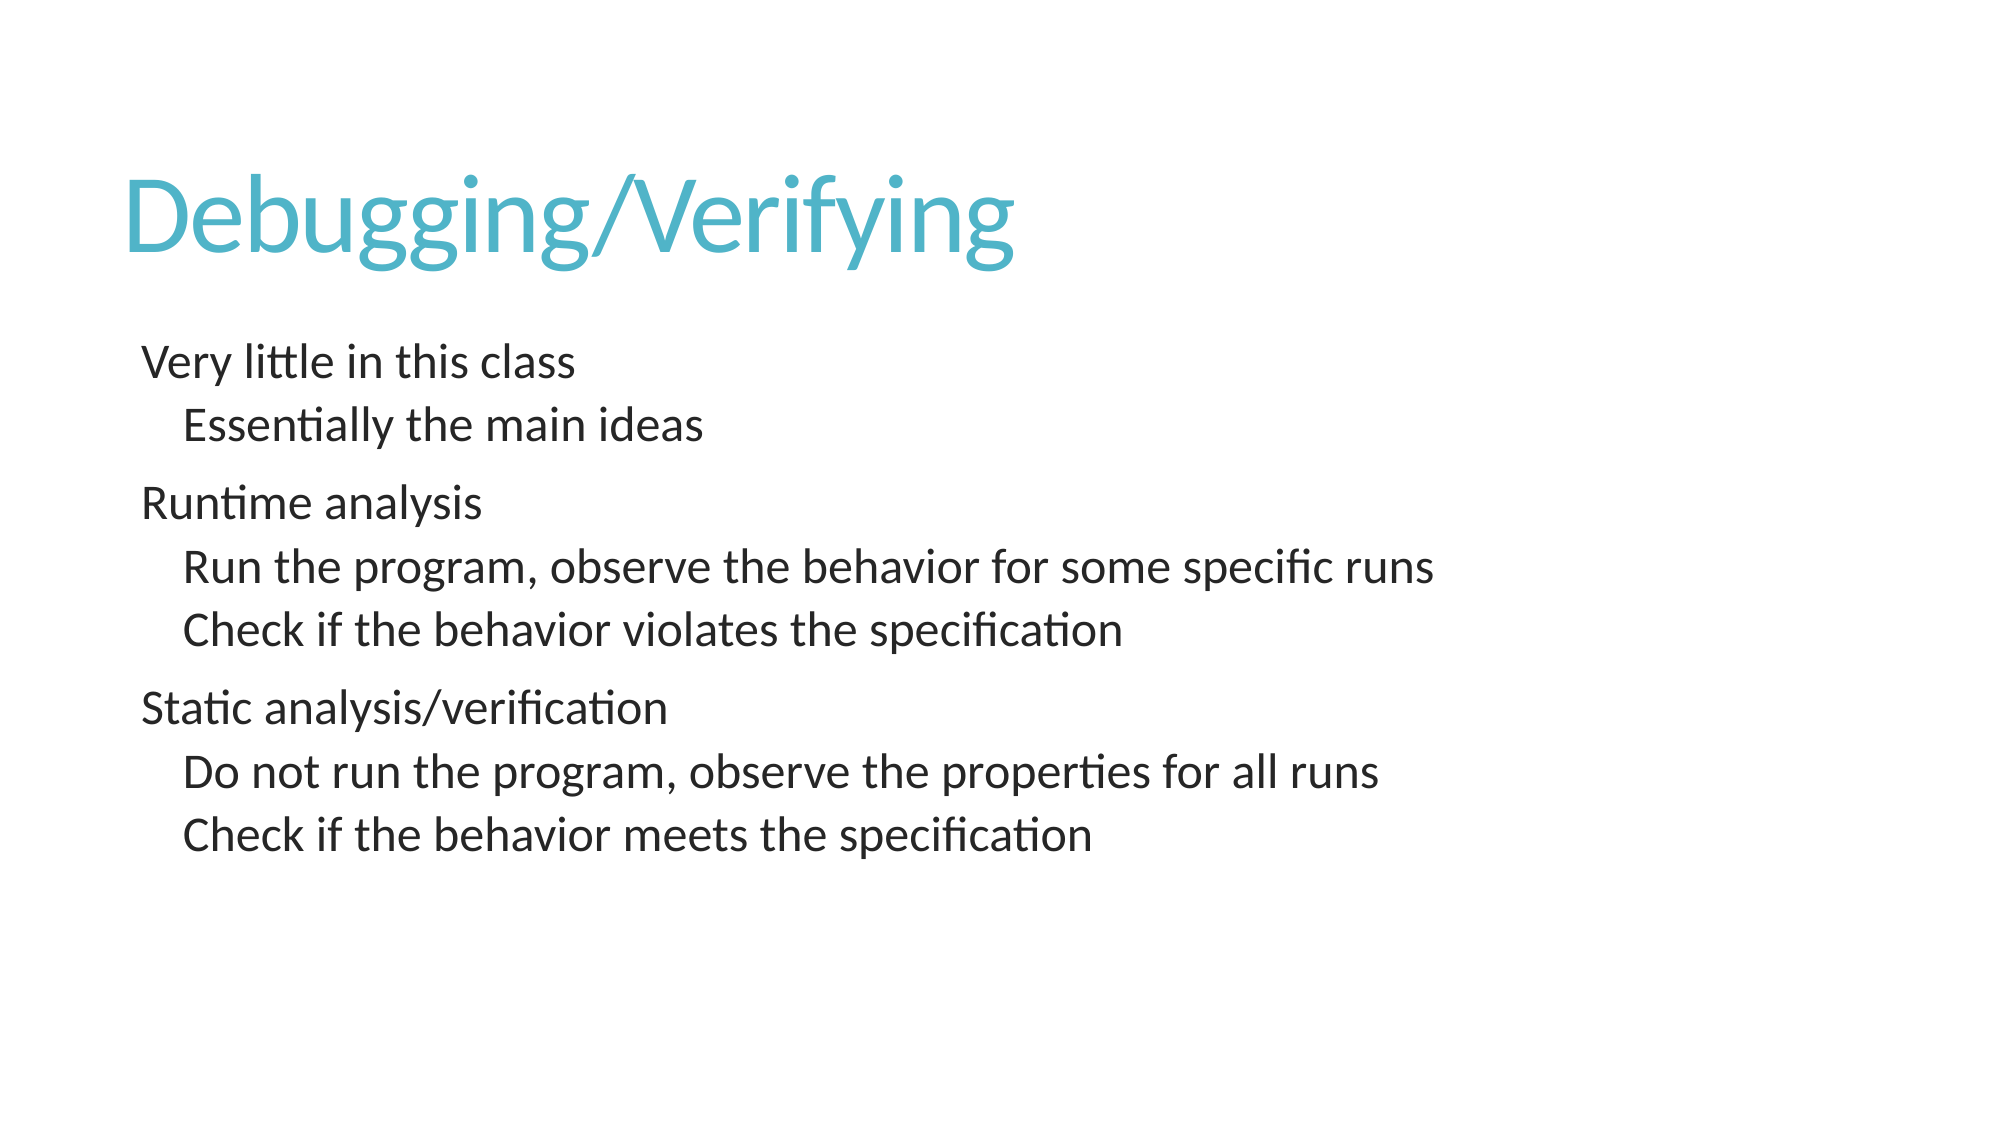

# Debugging/Verifying
Very little in this class
Essentially the main ideas
Runtime analysis
Run the program, observe the behavior for some specific runs
Check if the behavior violates the specification
Static analysis/verification
Do not run the program, observe the properties for all runs
Check if the behavior meets the specification